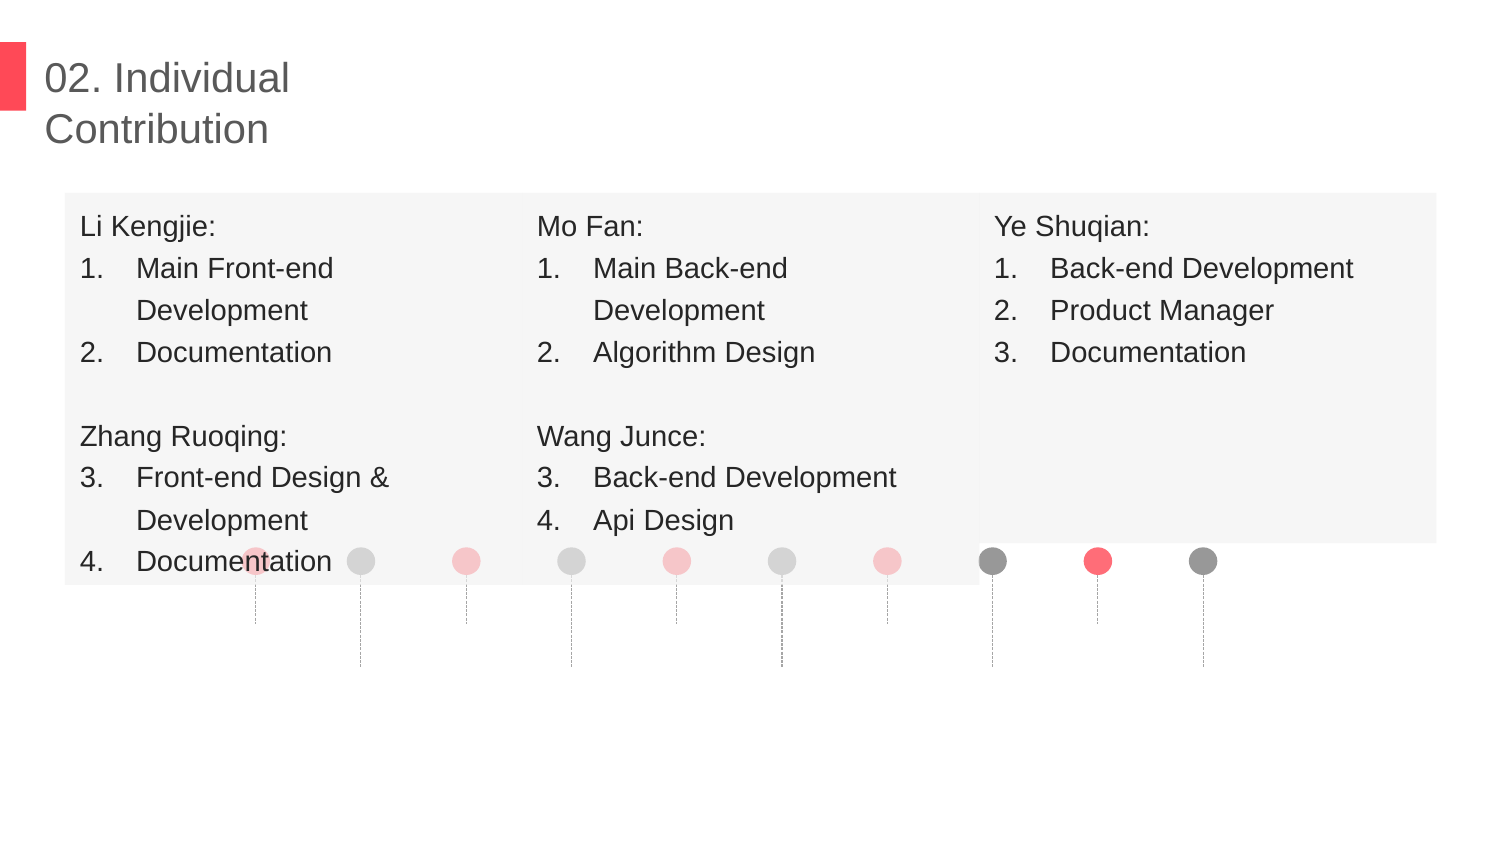

02. Individual Contribution
Li Kengjie:
Main Front-end Development
Documentation

Zhang Ruoqing:
Front-end Design & Development
Documentation
Mo Fan:
Main Back-end Development
Algorithm Design

Wang Junce:
Back-end Development
Api Design

Ye Shuqian:
Back-end Development
Product Manager
Documentation